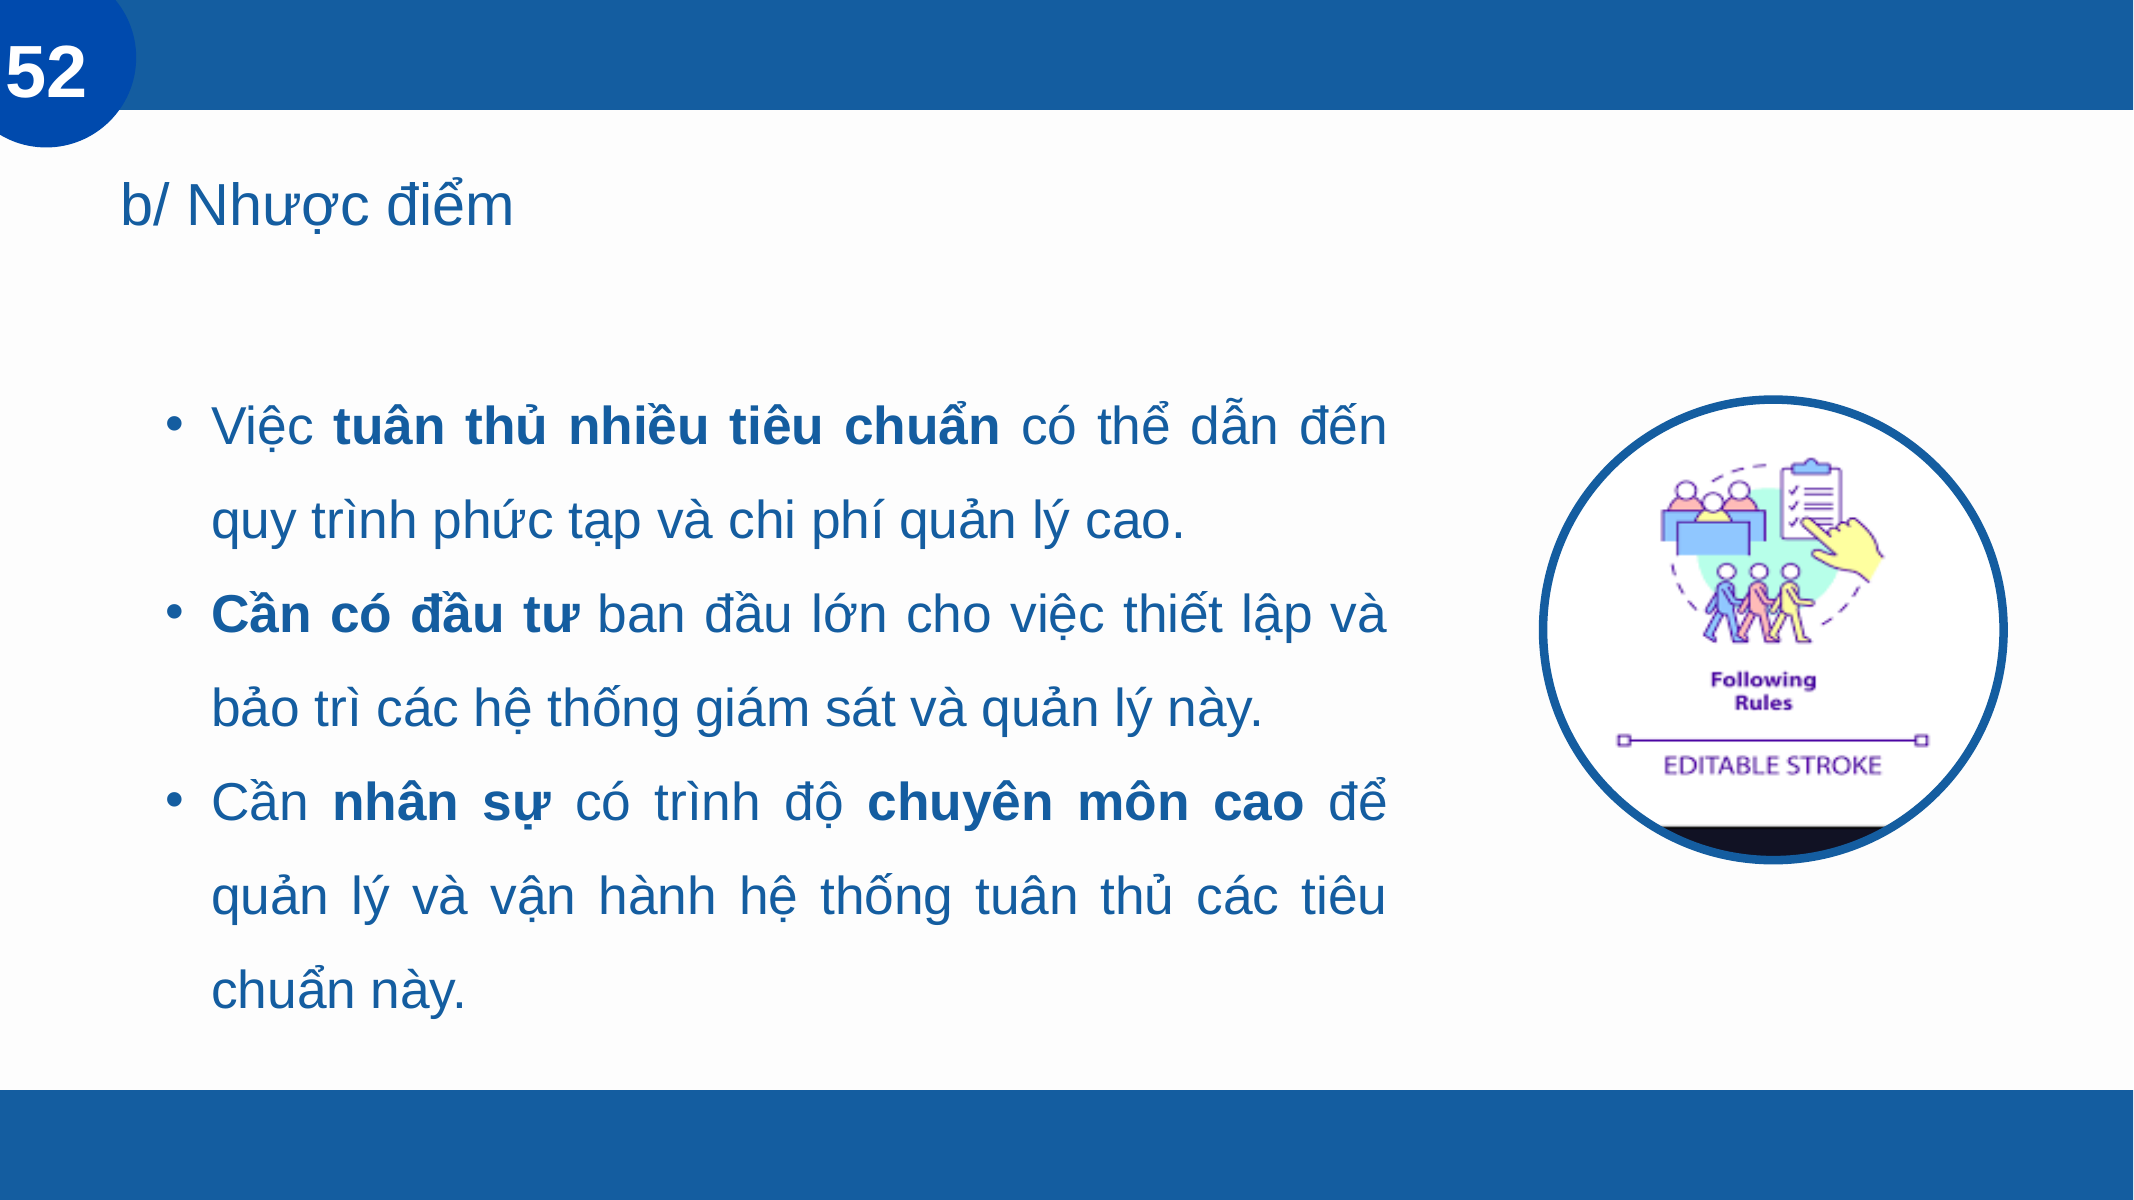

52
b/ Nhược điểm
Việc tuân thủ nhiều tiêu chuẩn có thể dẫn đến quy trình phức tạp và chi phí quản lý cao.
Cần có đầu tư ban đầu lớn cho việc thiết lập và bảo trì các hệ thống giám sát và quản lý này.
Cần nhân sự có trình độ chuyên môn cao để quản lý và vận hành hệ thống tuân thủ các tiêu chuẩn này.